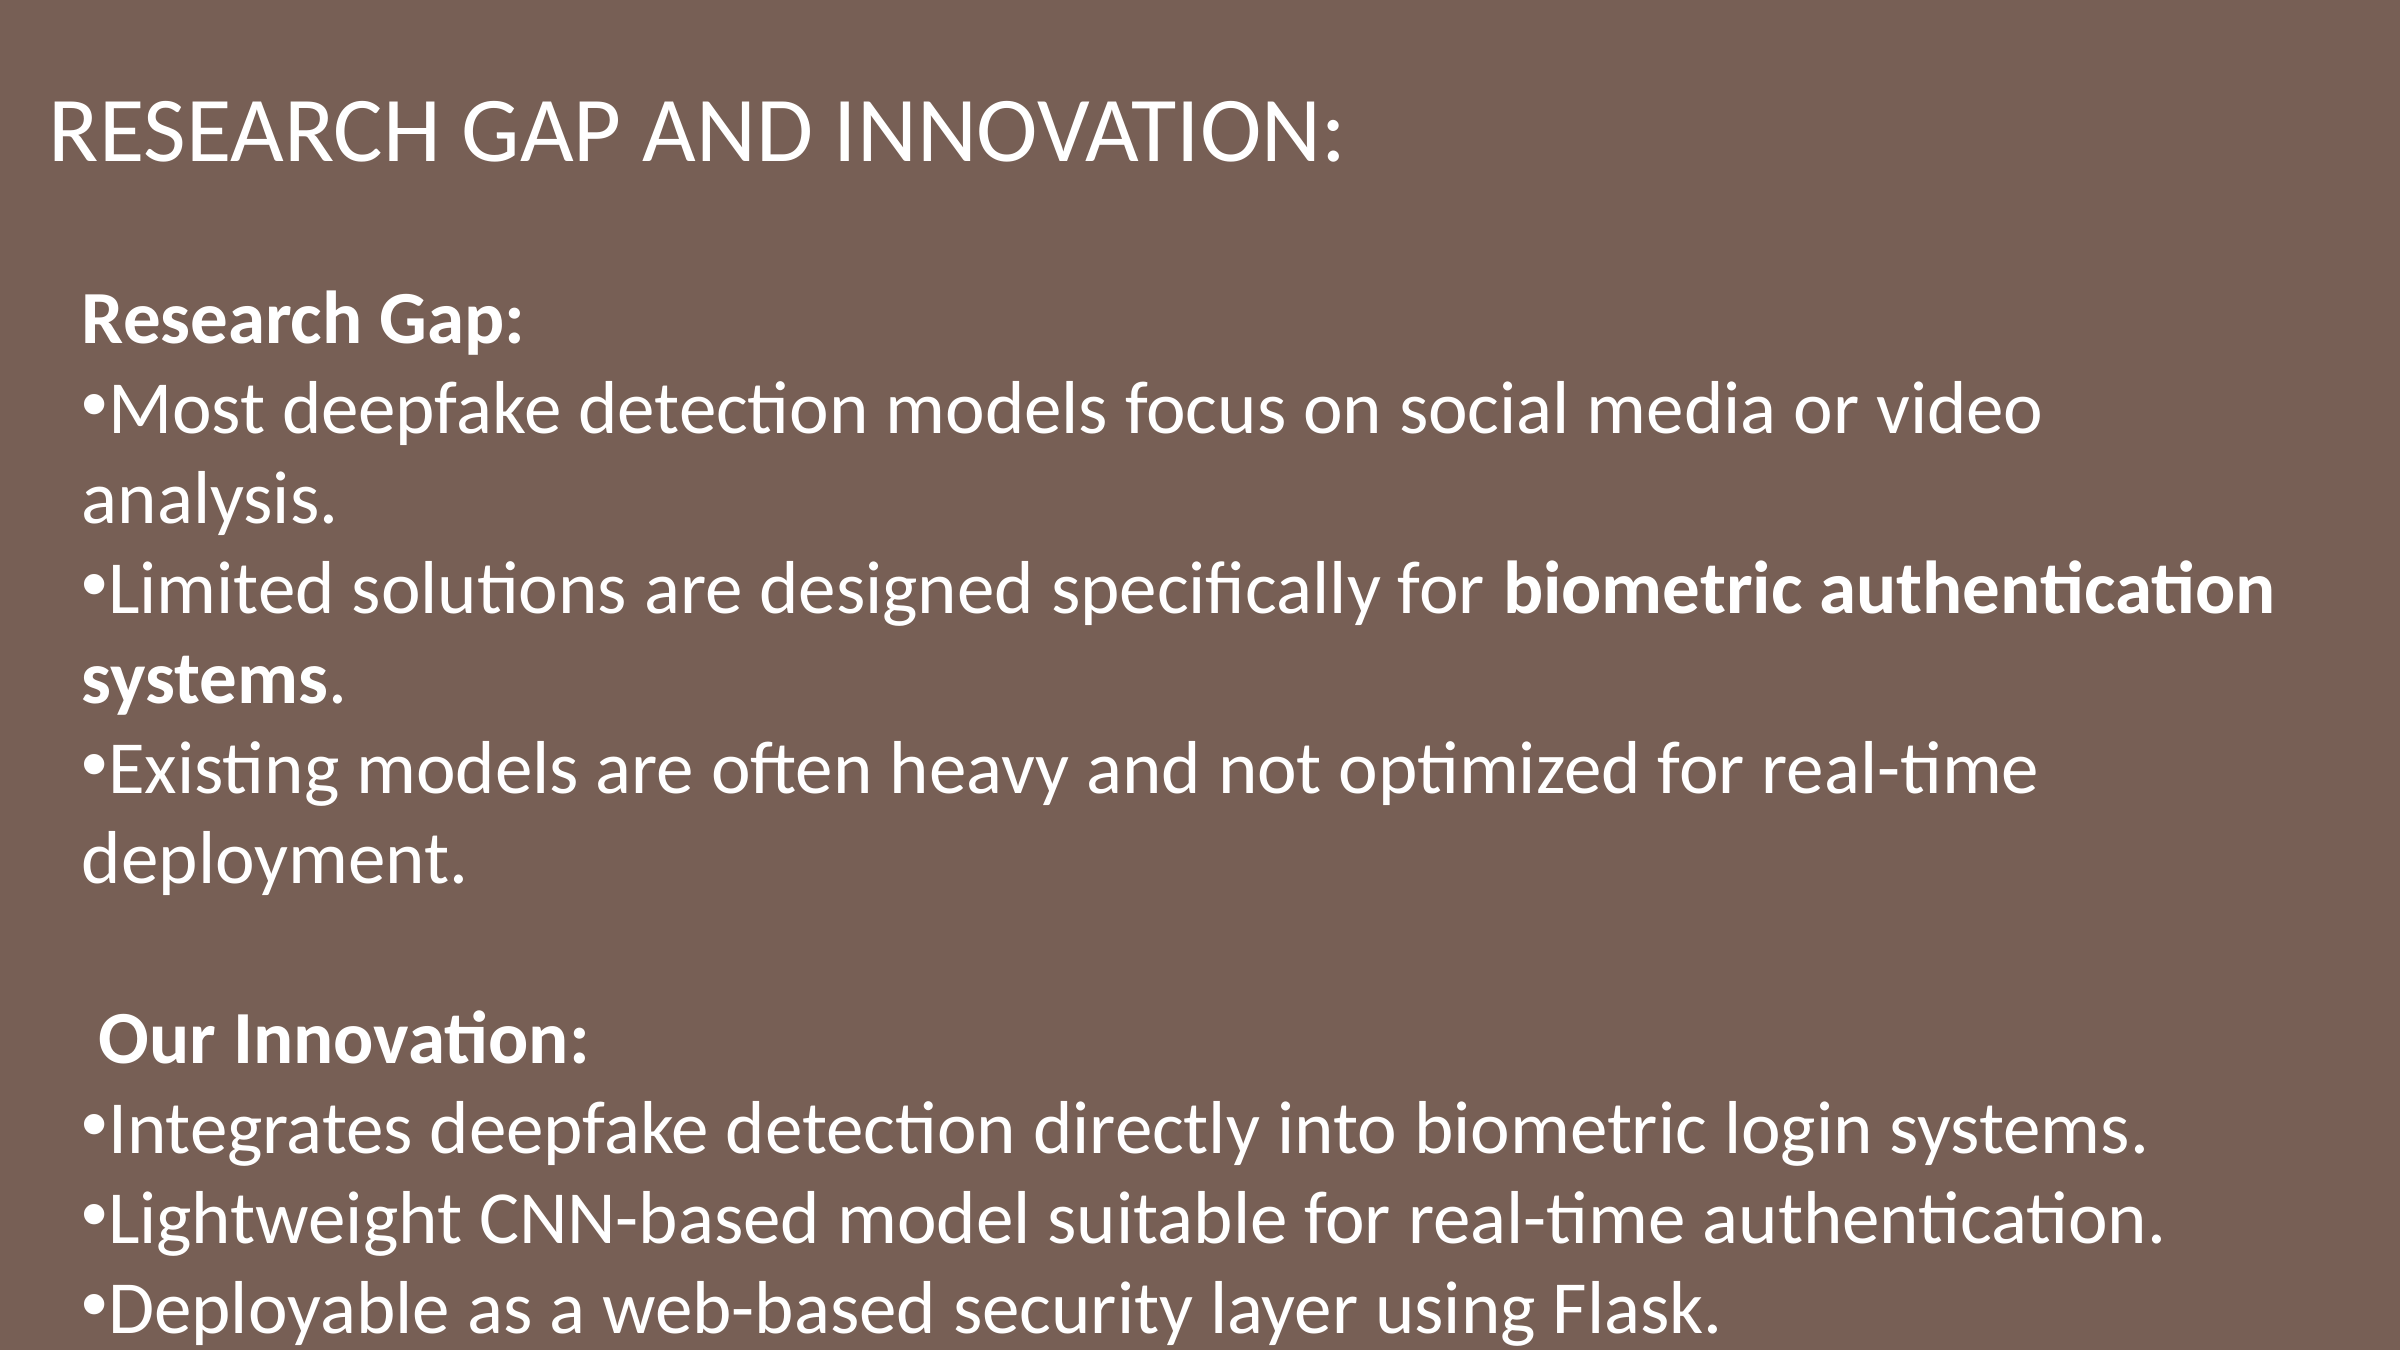

RESEARCH GAP AND INNOVATION:
Research Gap:
Most deepfake detection models focus on social media or video analysis.
Limited solutions are designed specifically for biometric authentication systems.
Existing models are often heavy and not optimized for real-time deployment.

 Our Innovation:
Integrates deepfake detection directly into biometric login systems.
Lightweight CNN-based model suitable for real-time authentication.
Deployable as a web-based security layer using Flask.